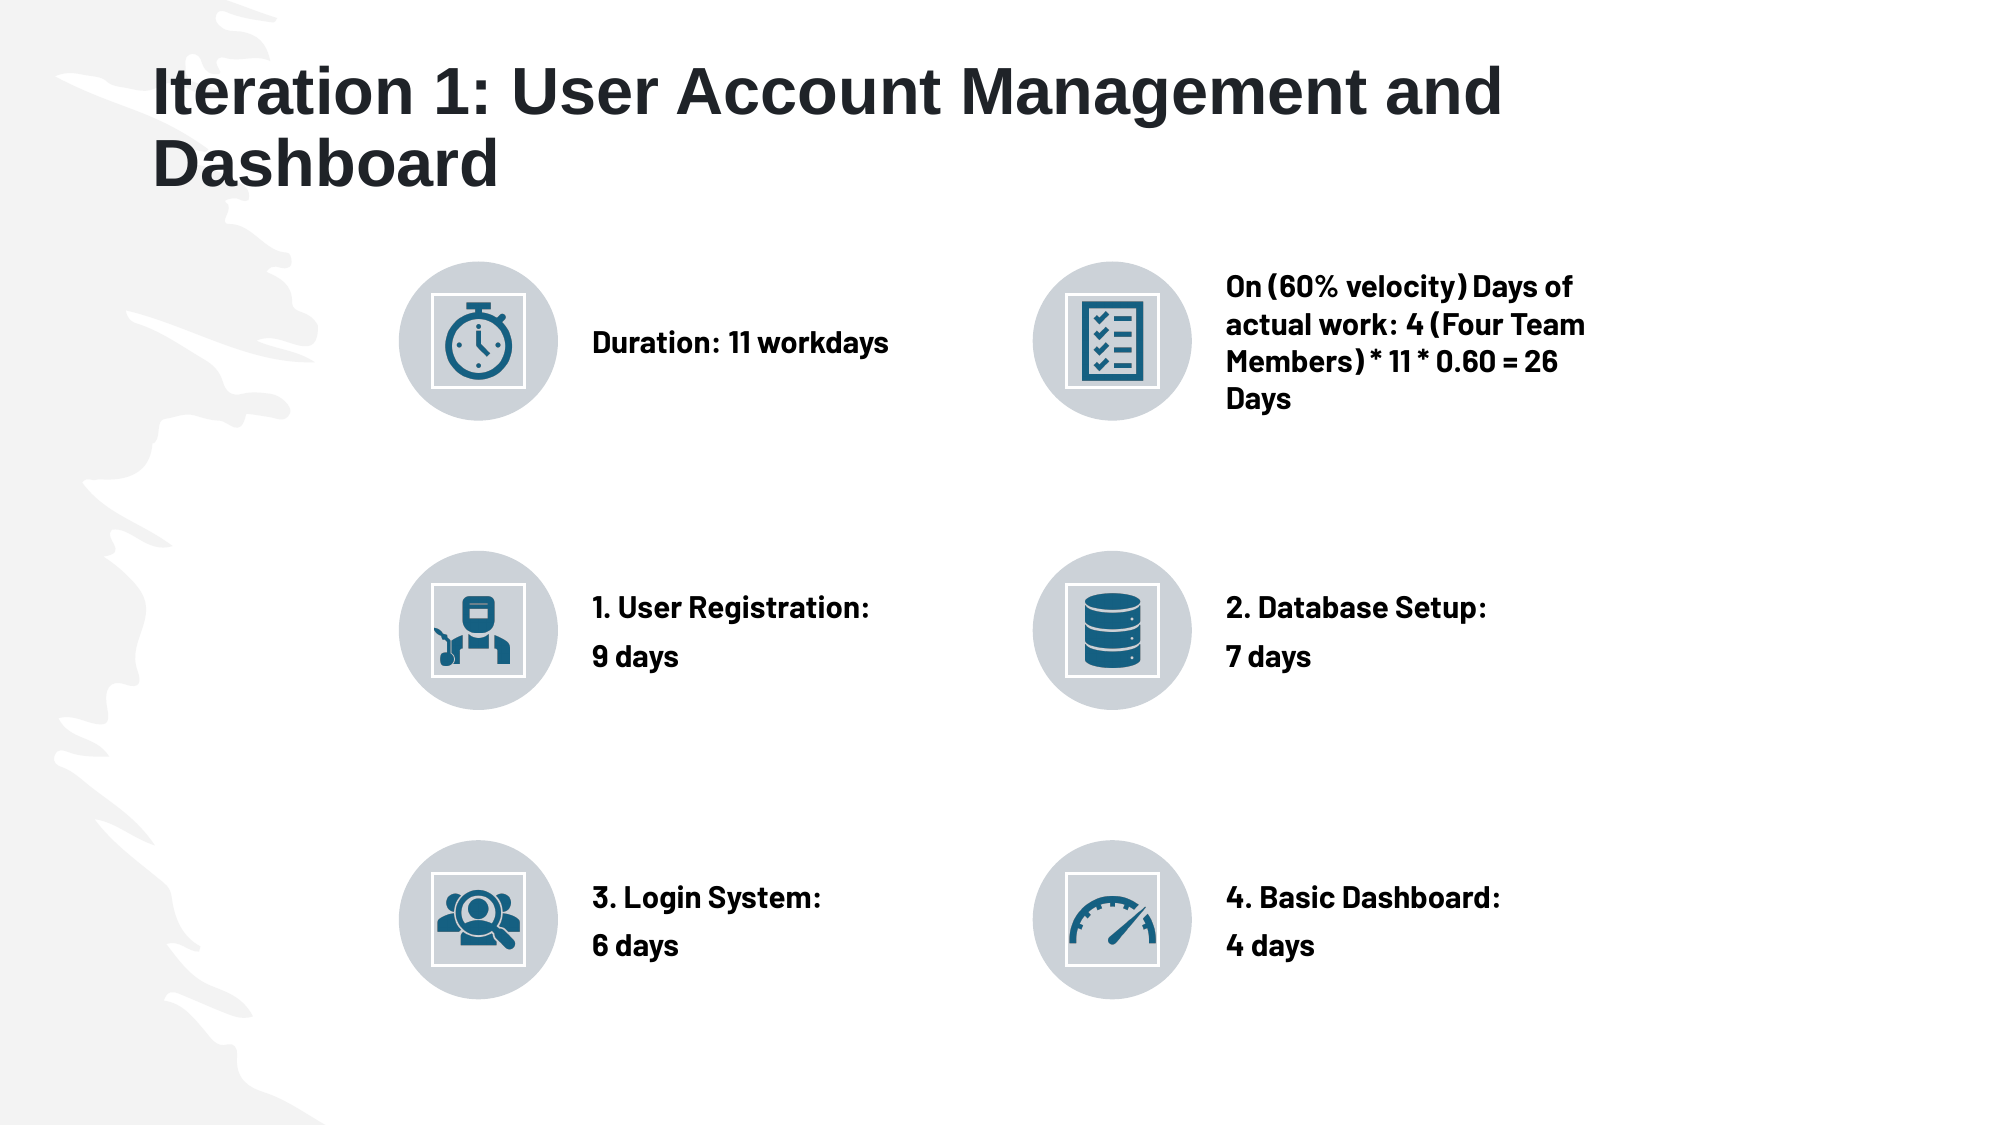

# Iteration 1: User Account Management and Dashboard
Duration: 11 workdays
On (60% velocity) Days of actual work: 4 (Four Team Members) * 11 * 0.60 = 26 Days
1. User Registration:
9 days
2. Database Setup:
7 days
3. Login System:
6 days
4. Basic Dashboard:
4 days